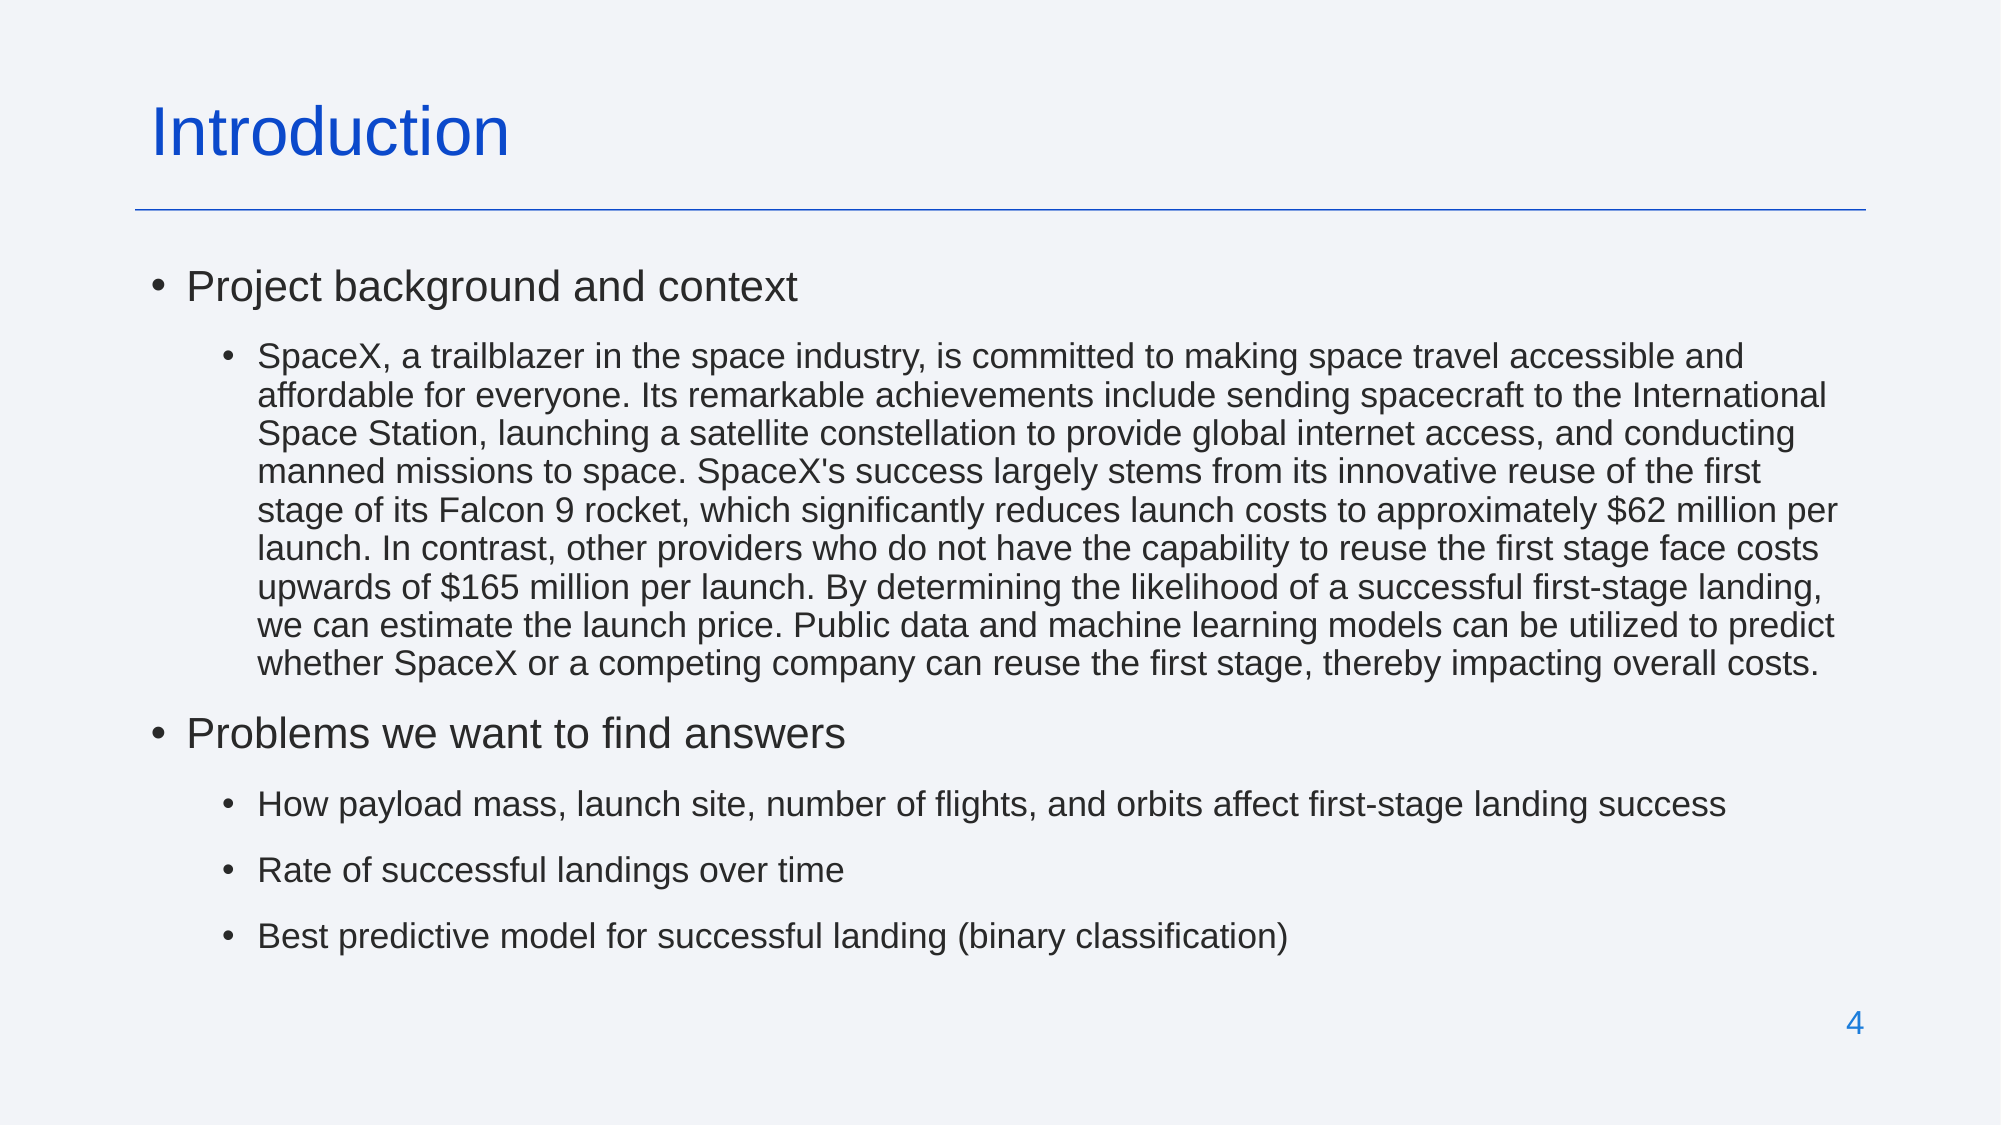

Introduction
Project background and context
SpaceX, a trailblazer in the space industry, is committed to making space travel accessible and affordable for everyone. Its remarkable achievements include sending spacecraft to the International Space Station, launching a satellite constellation to provide global internet access, and conducting manned missions to space. SpaceX's success largely stems from its innovative reuse of the first stage of its Falcon 9 rocket, which significantly reduces launch costs to approximately $62 million per launch. In contrast, other providers who do not have the capability to reuse the first stage face costs upwards of $165 million per launch. By determining the likelihood of a successful first-stage landing, we can estimate the launch price. Public data and machine learning models can be utilized to predict whether SpaceX or a competing company can reuse the first stage, thereby impacting overall costs.
Problems we want to find answers
How payload mass, launch site, number of flights, and orbits affect first-stage landing success
Rate of successful landings over time
Best predictive model for successful landing (binary classification)
4